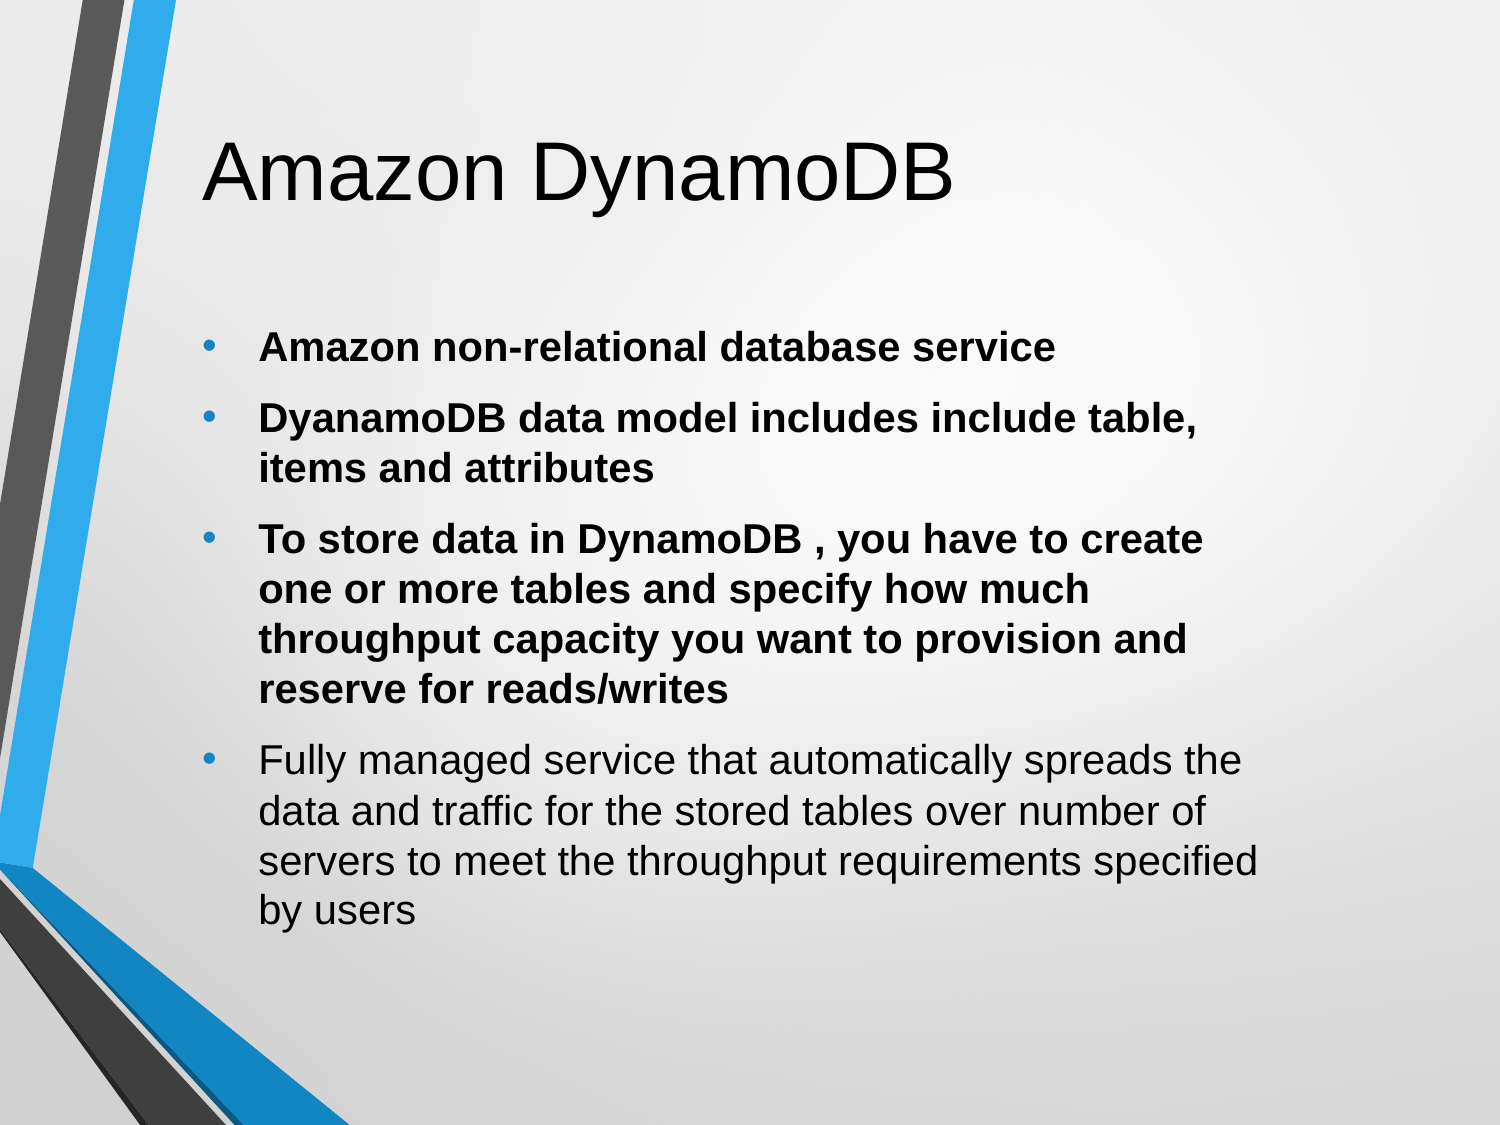

# Amazon DynamoDB
Amazon non-relational database service
DyanamoDB data model includes include table, items and attributes
To store data in DynamoDB , you have to create one or more tables and specify how much throughput capacity you want to provision and reserve for reads/writes
Fully managed service that automatically spreads the data and traffic for the stored tables over number of servers to meet the throughput requirements specified by users